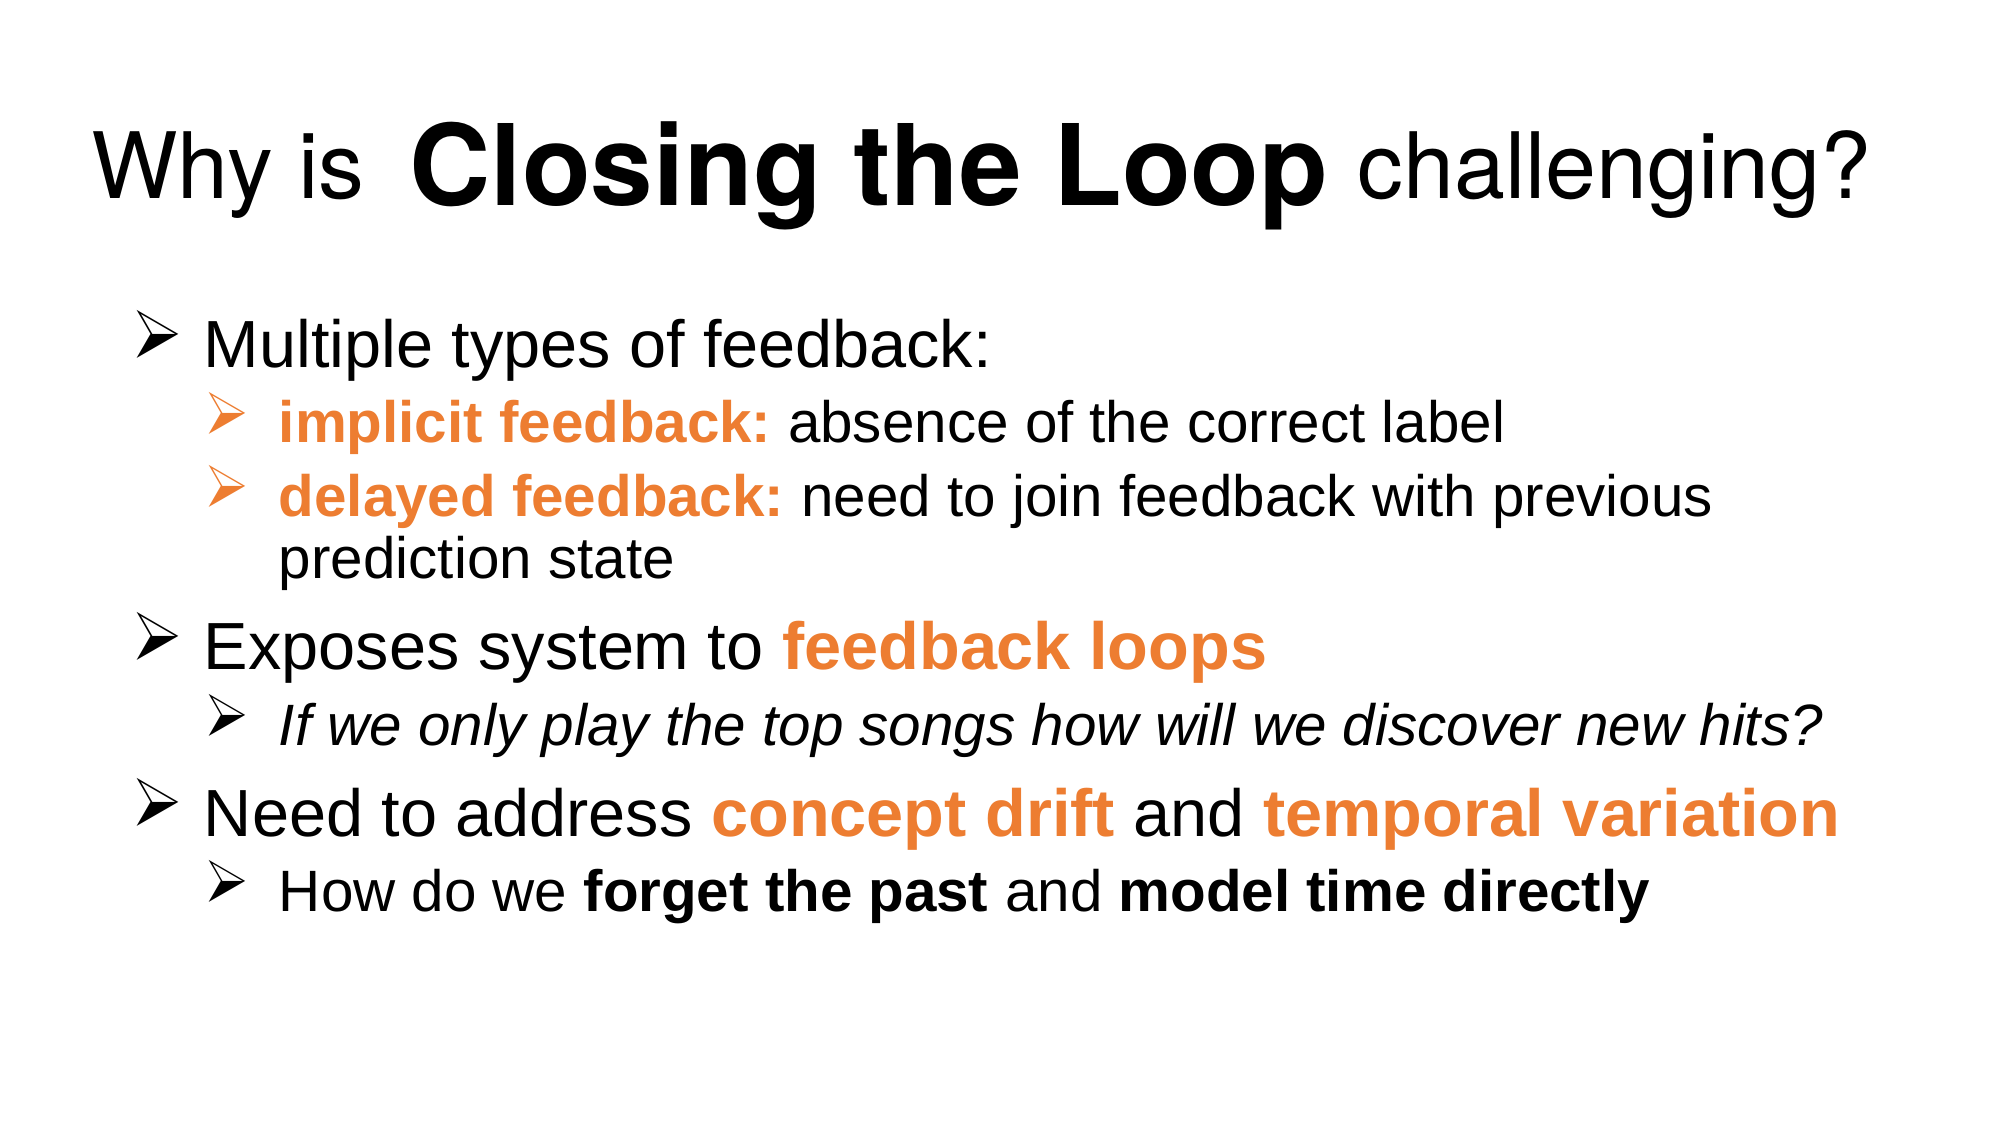

# Why is                                       challenging?
Closing the Loop
Multiple types of feedback:
implicit feedback: absence of the correct label
delayed feedback: need to join feedback with previous prediction state
Exposes system to feedback loops
If we only play the top songs how will we discover new hits?
Need to address concept drift and temporal variation
How do we forget the past and model time directly